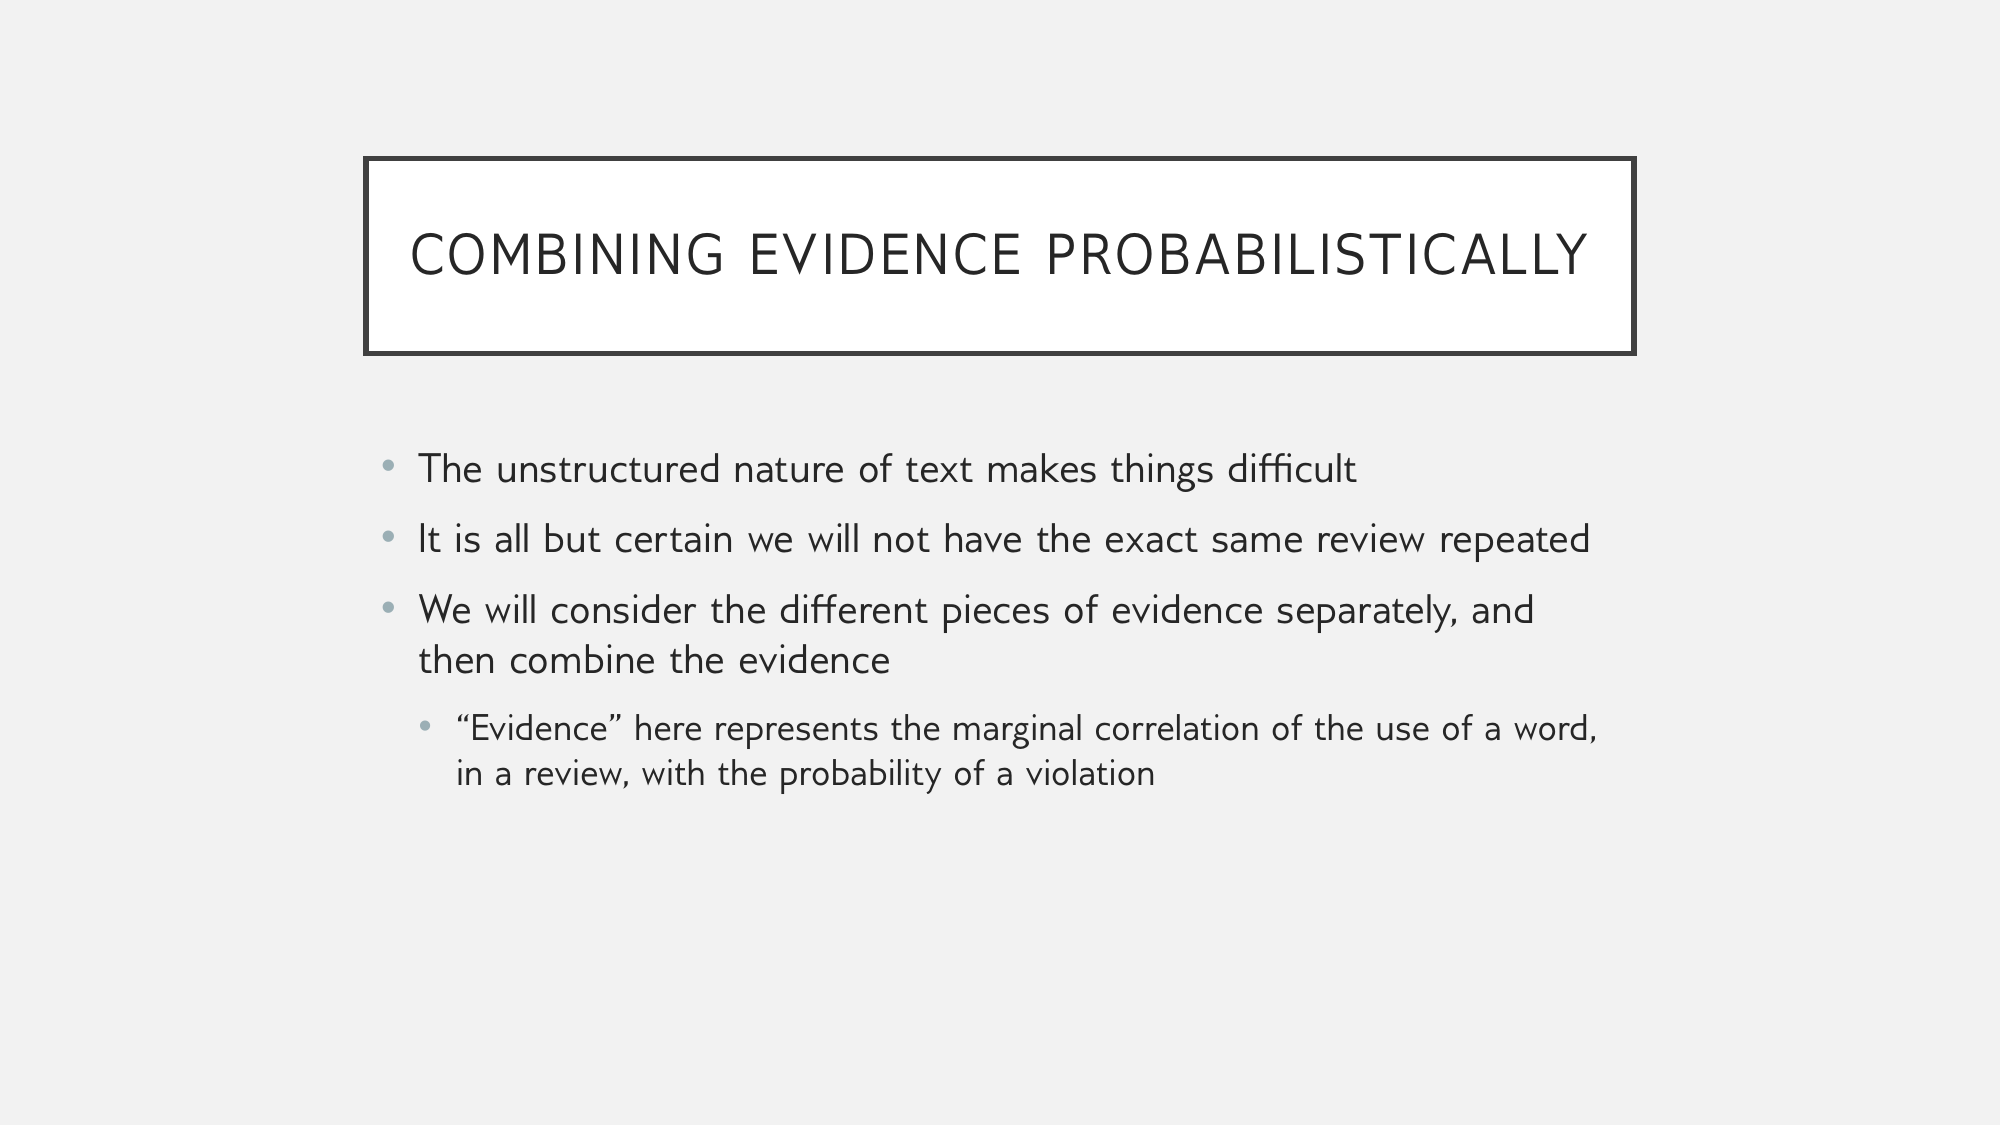

# Combining Evidence Probabilistically
The unstructured nature of text makes things difficult
It is all but certain we will not have the exact same review repeated
We will consider the different pieces of evidence separately, and then combine the evidence
“Evidence” here represents the marginal correlation of the use of a word, in a review, with the probability of a violation